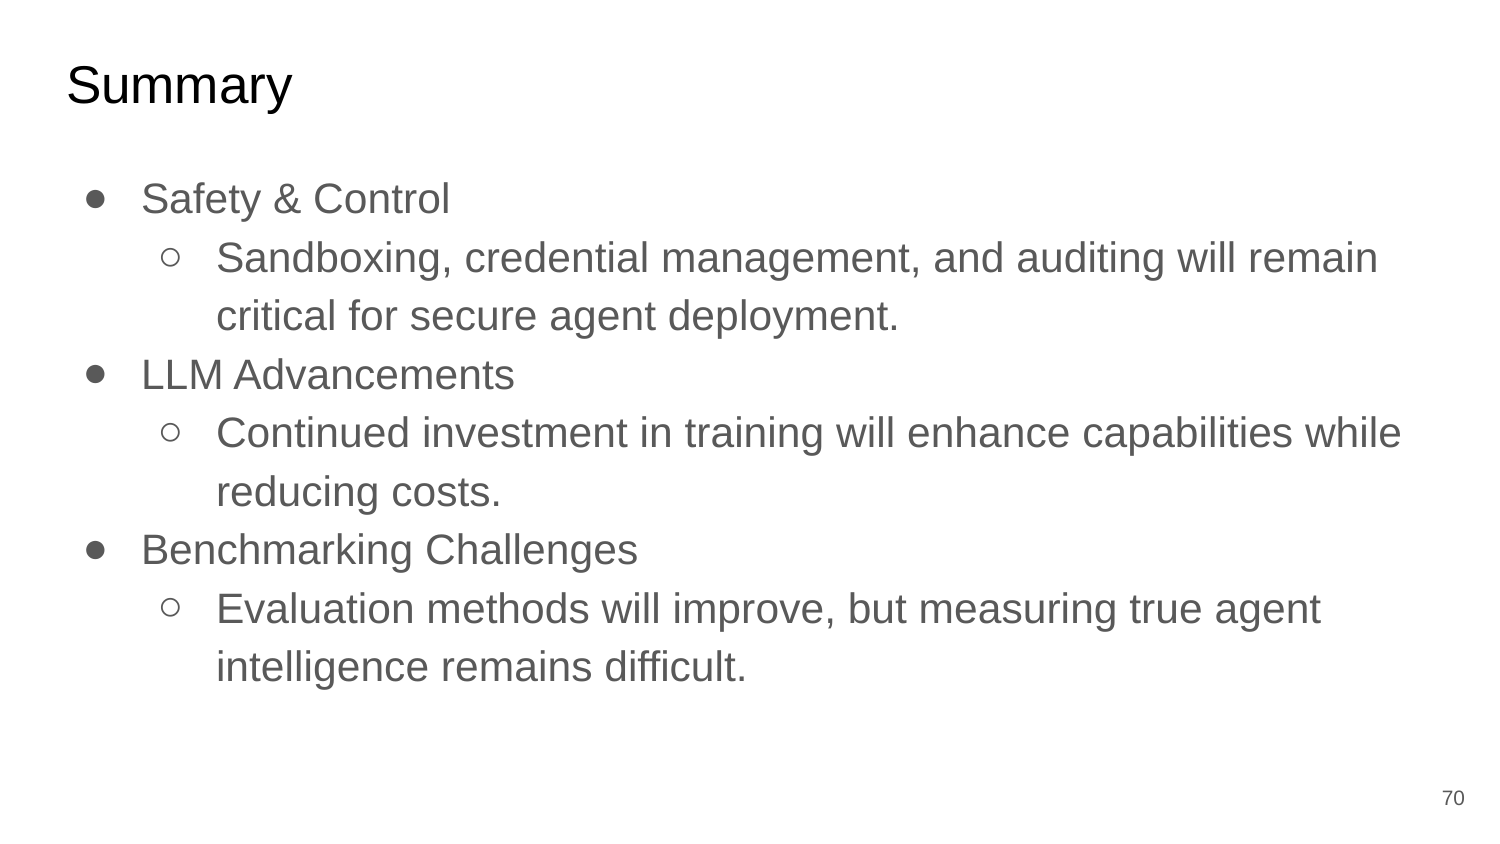

# Summary
Safety & Control
Sandboxing, credential management, and auditing will remain critical for secure agent deployment.
LLM Advancements
Continued investment in training will enhance capabilities while reducing costs.
Benchmarking Challenges
Evaluation methods will improve, but measuring true agent intelligence remains difficult.
70